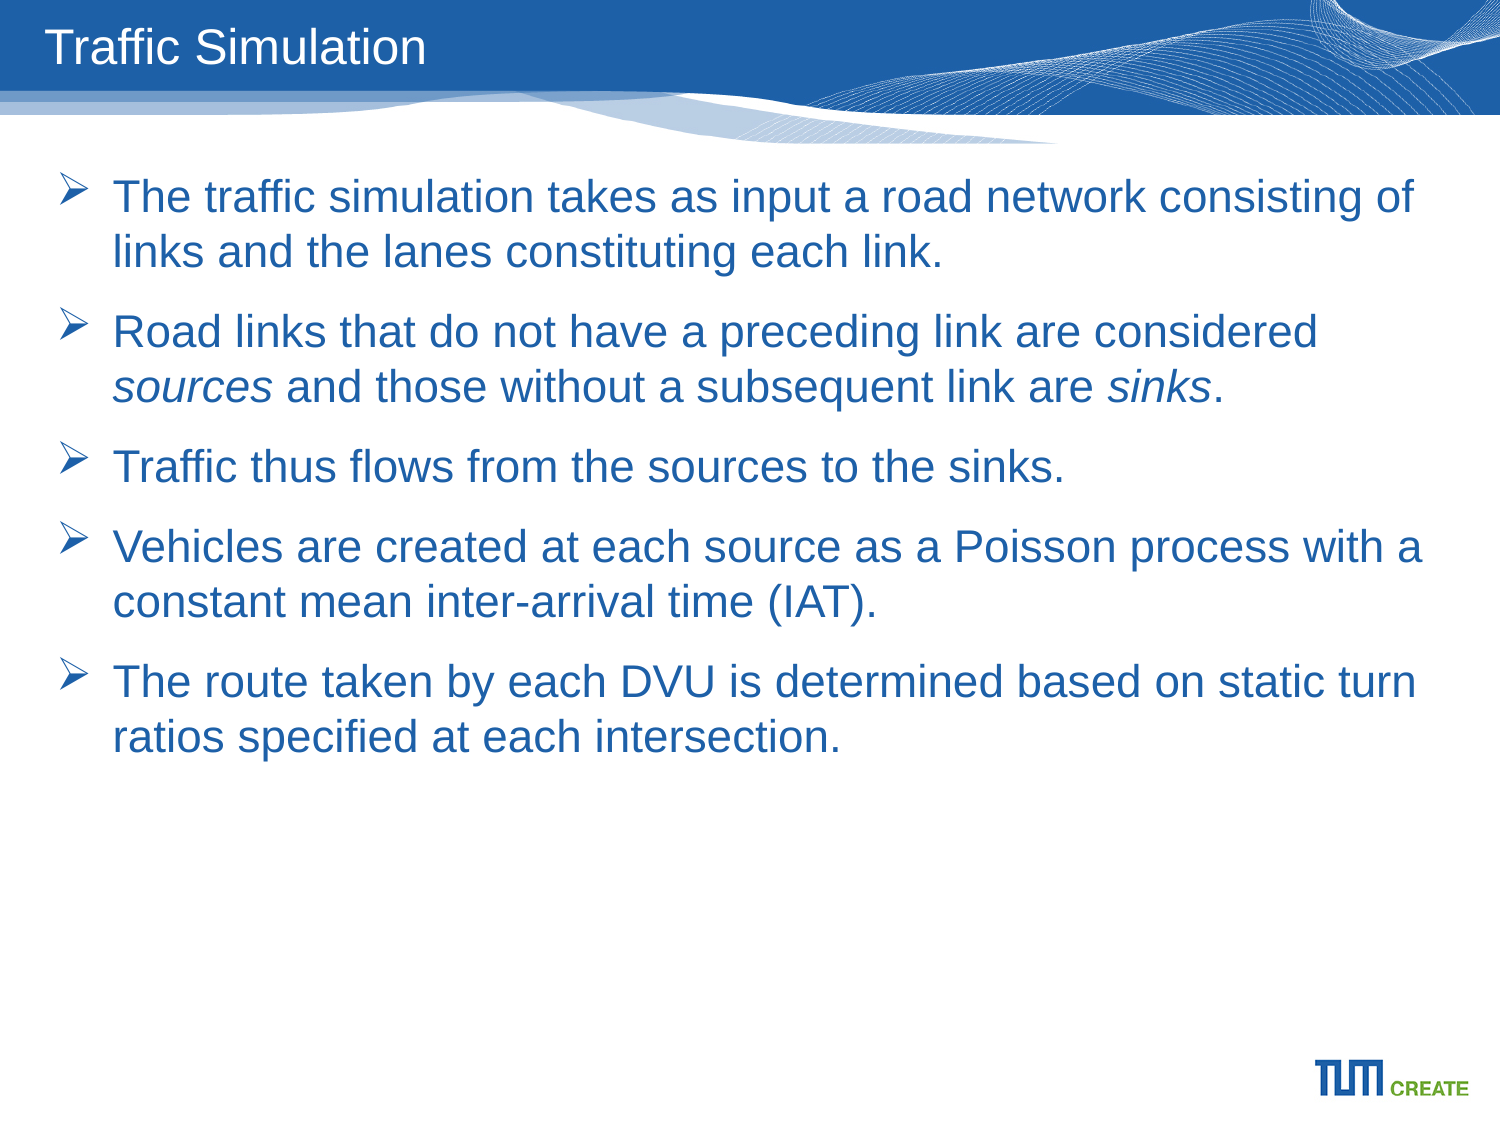

# Traffic Simulation
The traffic simulation takes as input a road network consisting of links and the lanes constituting each link.
Road links that do not have a preceding link are considered sources and those without a subsequent link are sinks.
Traffic thus flows from the sources to the sinks.
Vehicles are created at each source as a Poisson process with a constant mean inter-arrival time (IAT).
The route taken by each DVU is determined based on static turn ratios specified at each intersection.